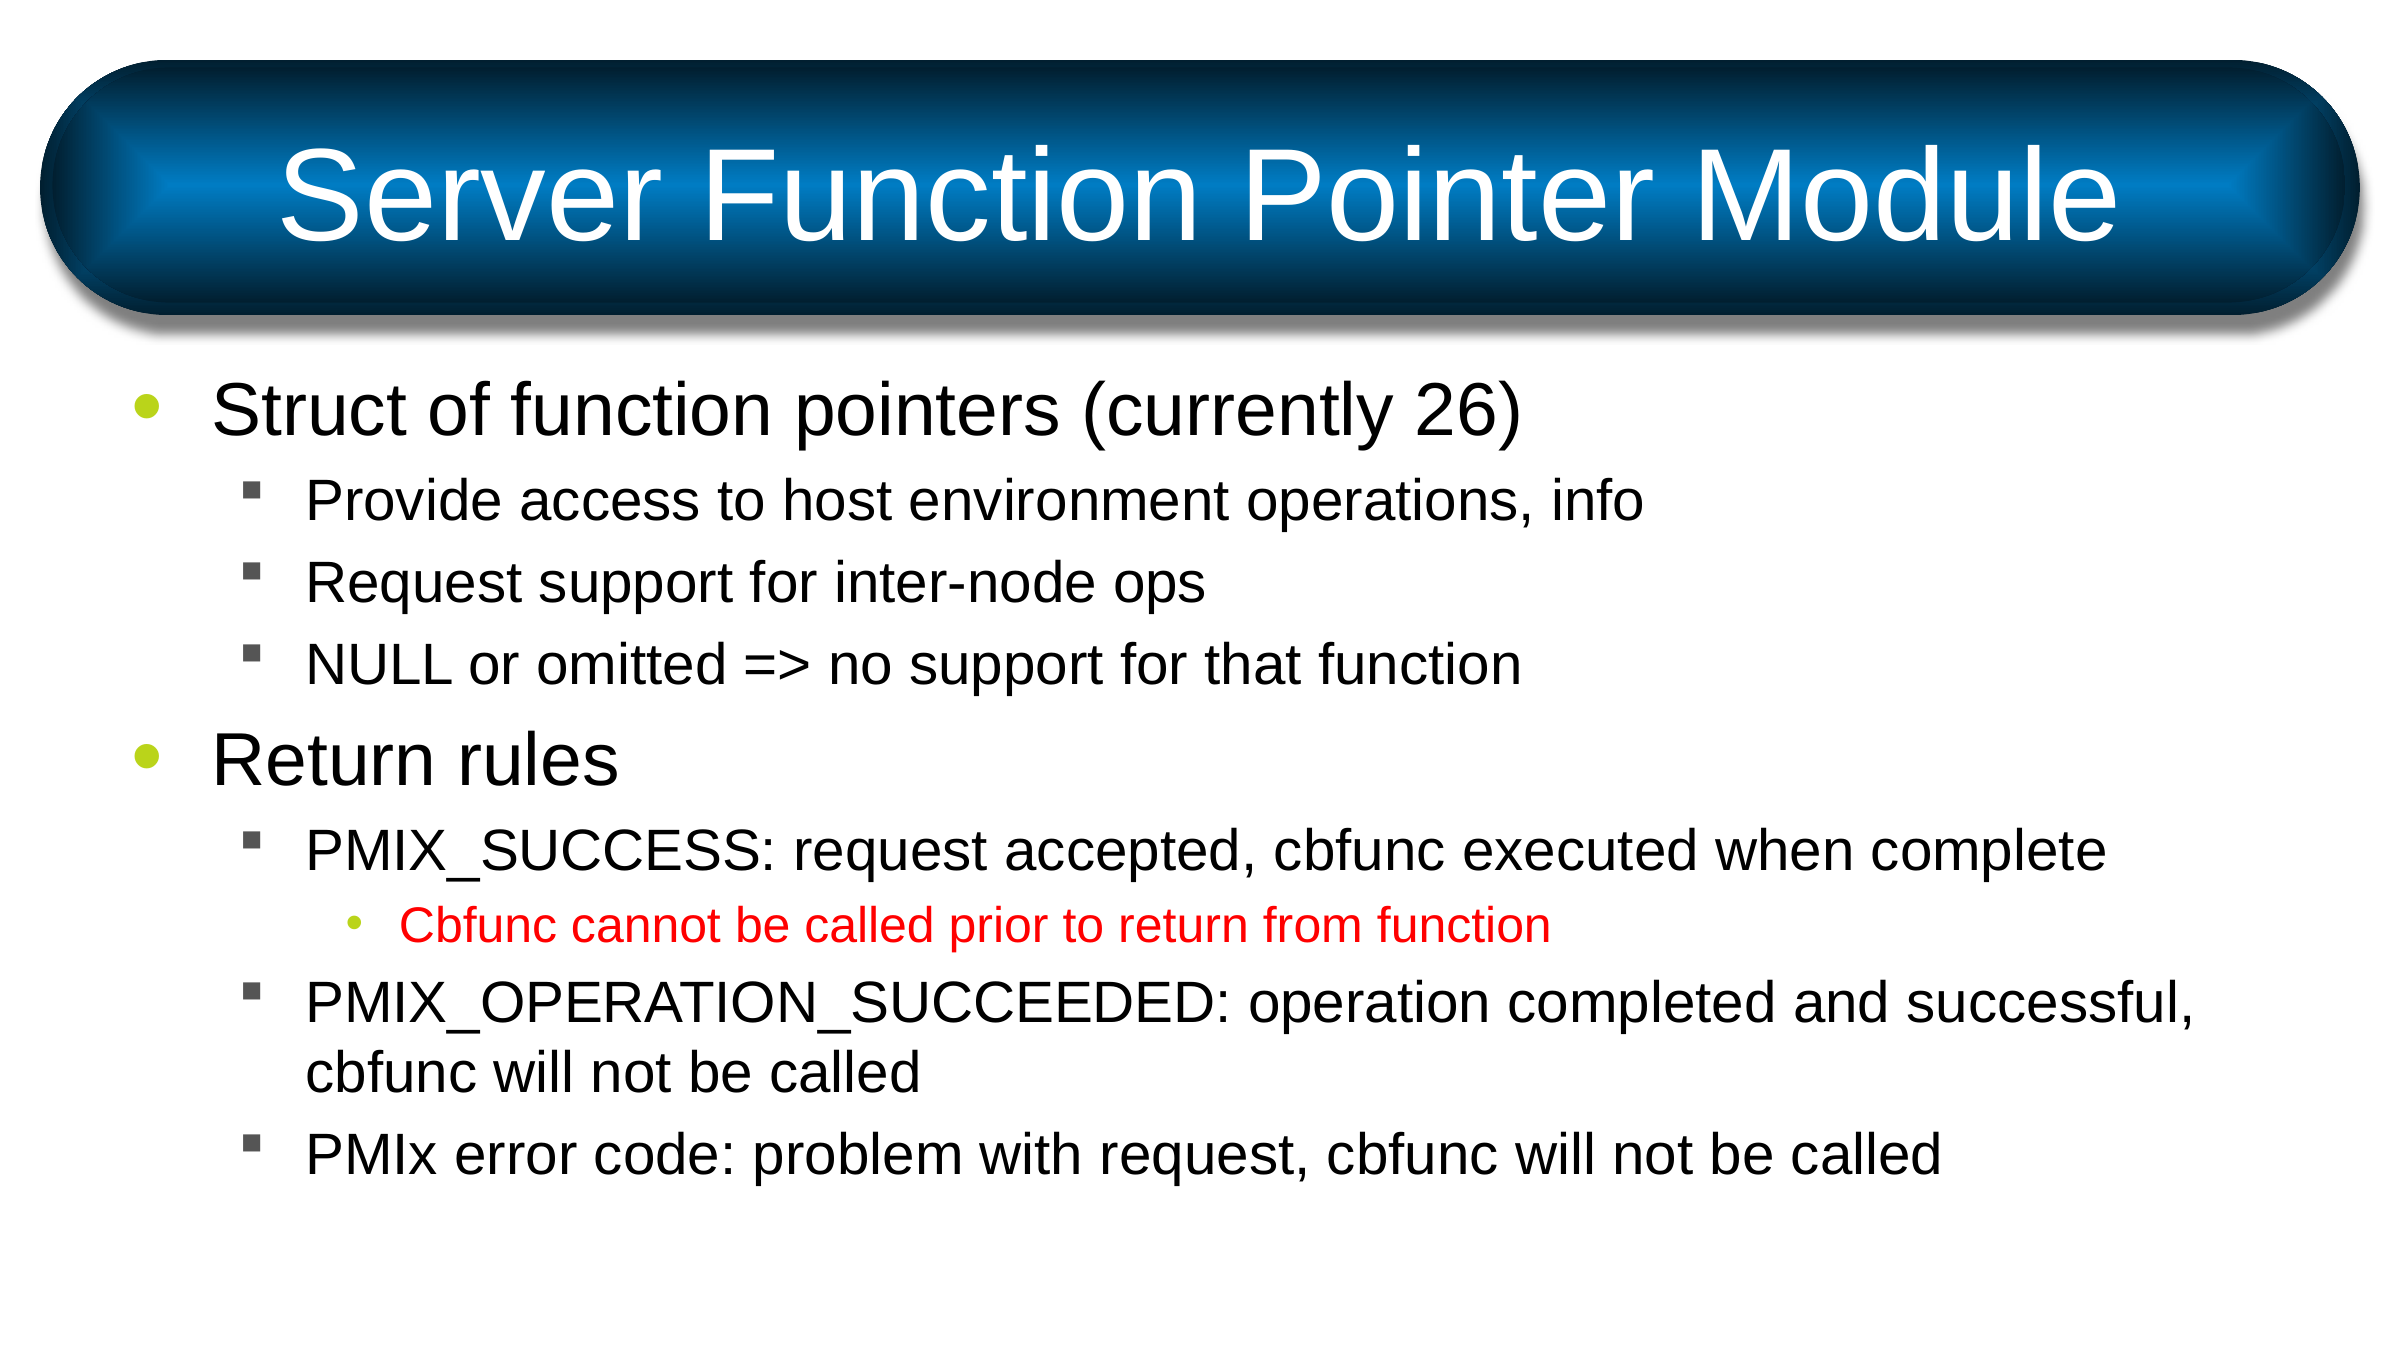

# Server Function Pointer Module
Struct of function pointers (currently 26)
Provide access to host environment operations, info
Request support for inter-node ops
NULL or omitted => no support for that function
Return rules
PMIX_SUCCESS: request accepted, cbfunc executed when complete
Cbfunc cannot be called prior to return from function
PMIX_OPERATION_SUCCEEDED: operation completed and successful, cbfunc will not be called
PMIx error code: problem with request, cbfunc will not be called